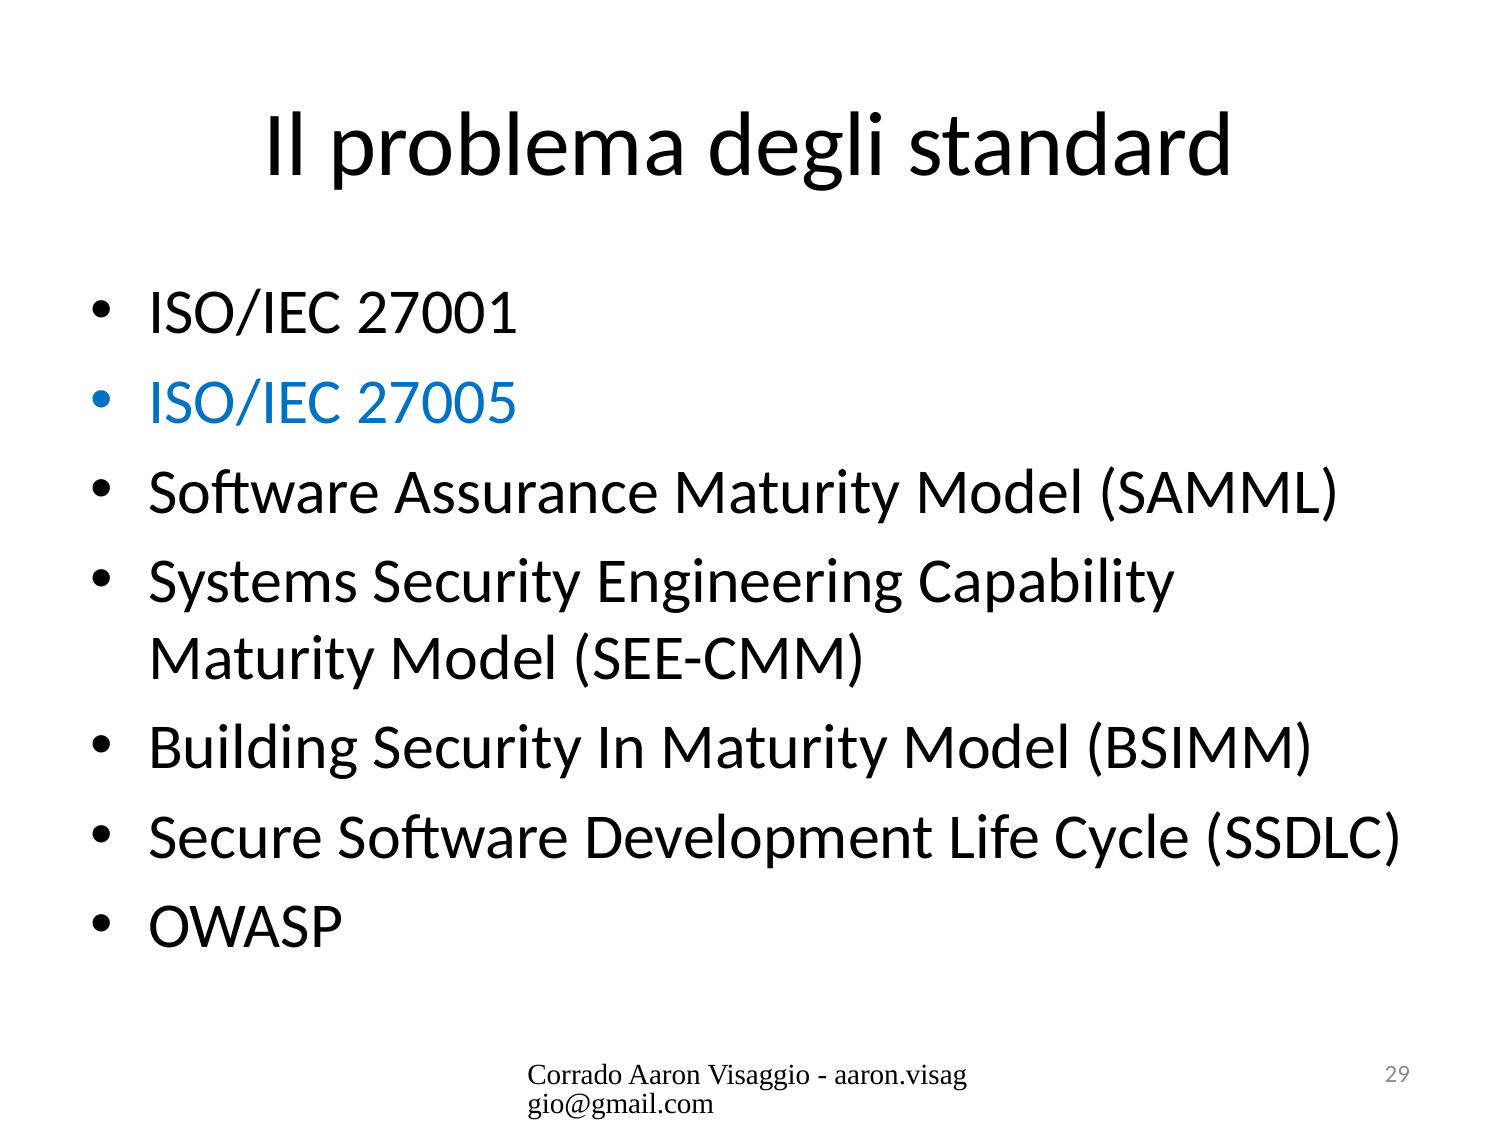

# Il problema degli standard
ISO/IEC 27001
ISO/IEC 27005
Software Assurance Maturity Model (SAMML)
Systems Security Engineering Capability Maturity Model (SEE-CMM)
Building Security In Maturity Model (BSIMM)
Secure Software Development Life Cycle (SSDLC)
OWASP

Corrado Aaron Visaggio - aaron.visaggio@gmail.com
29